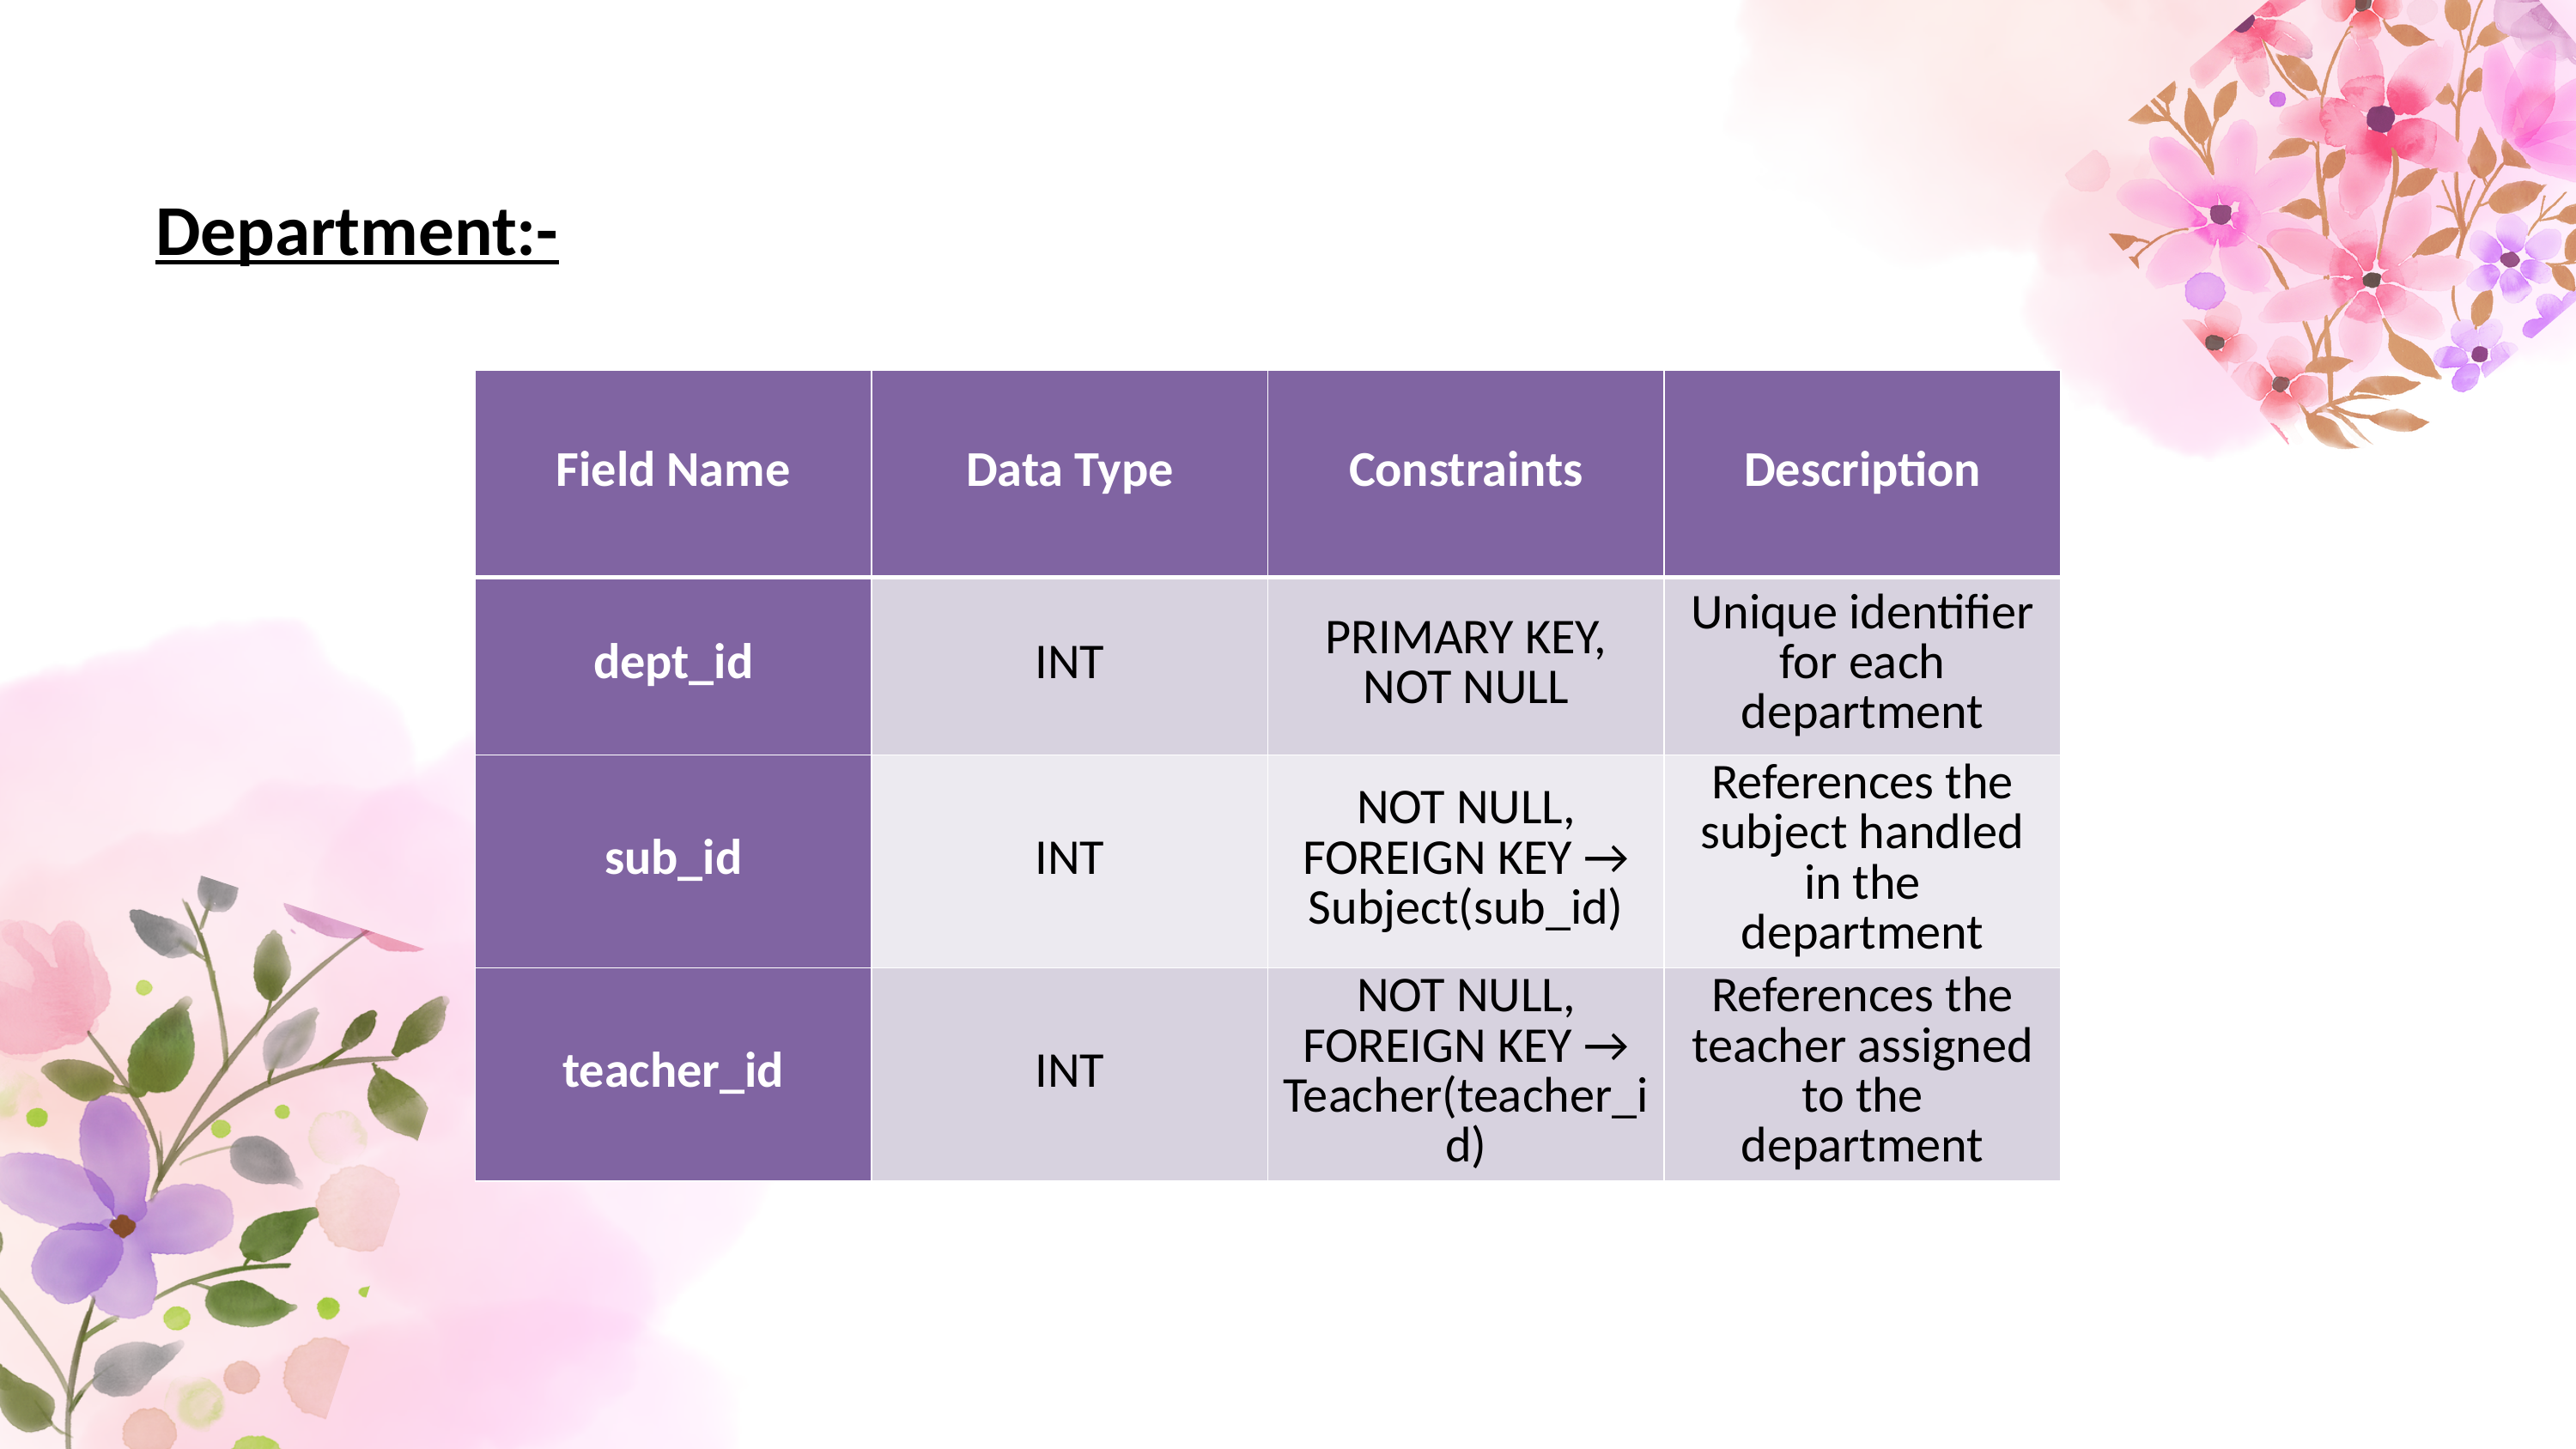

Department:-
| Field Name | Data Type | Constraints | Description |
| --- | --- | --- | --- |
| dept\_id | INT | PRIMARY KEY, NOT NULL | Unique identifier for each department |
| sub\_id | INT | NOT NULL, FOREIGN KEY → Subject(sub\_id) | References the subject handled in the department |
| teacher\_id | INT | NOT NULL, FOREIGN KEY → Teacher(teacher\_id) | References the teacher assigned to the department |